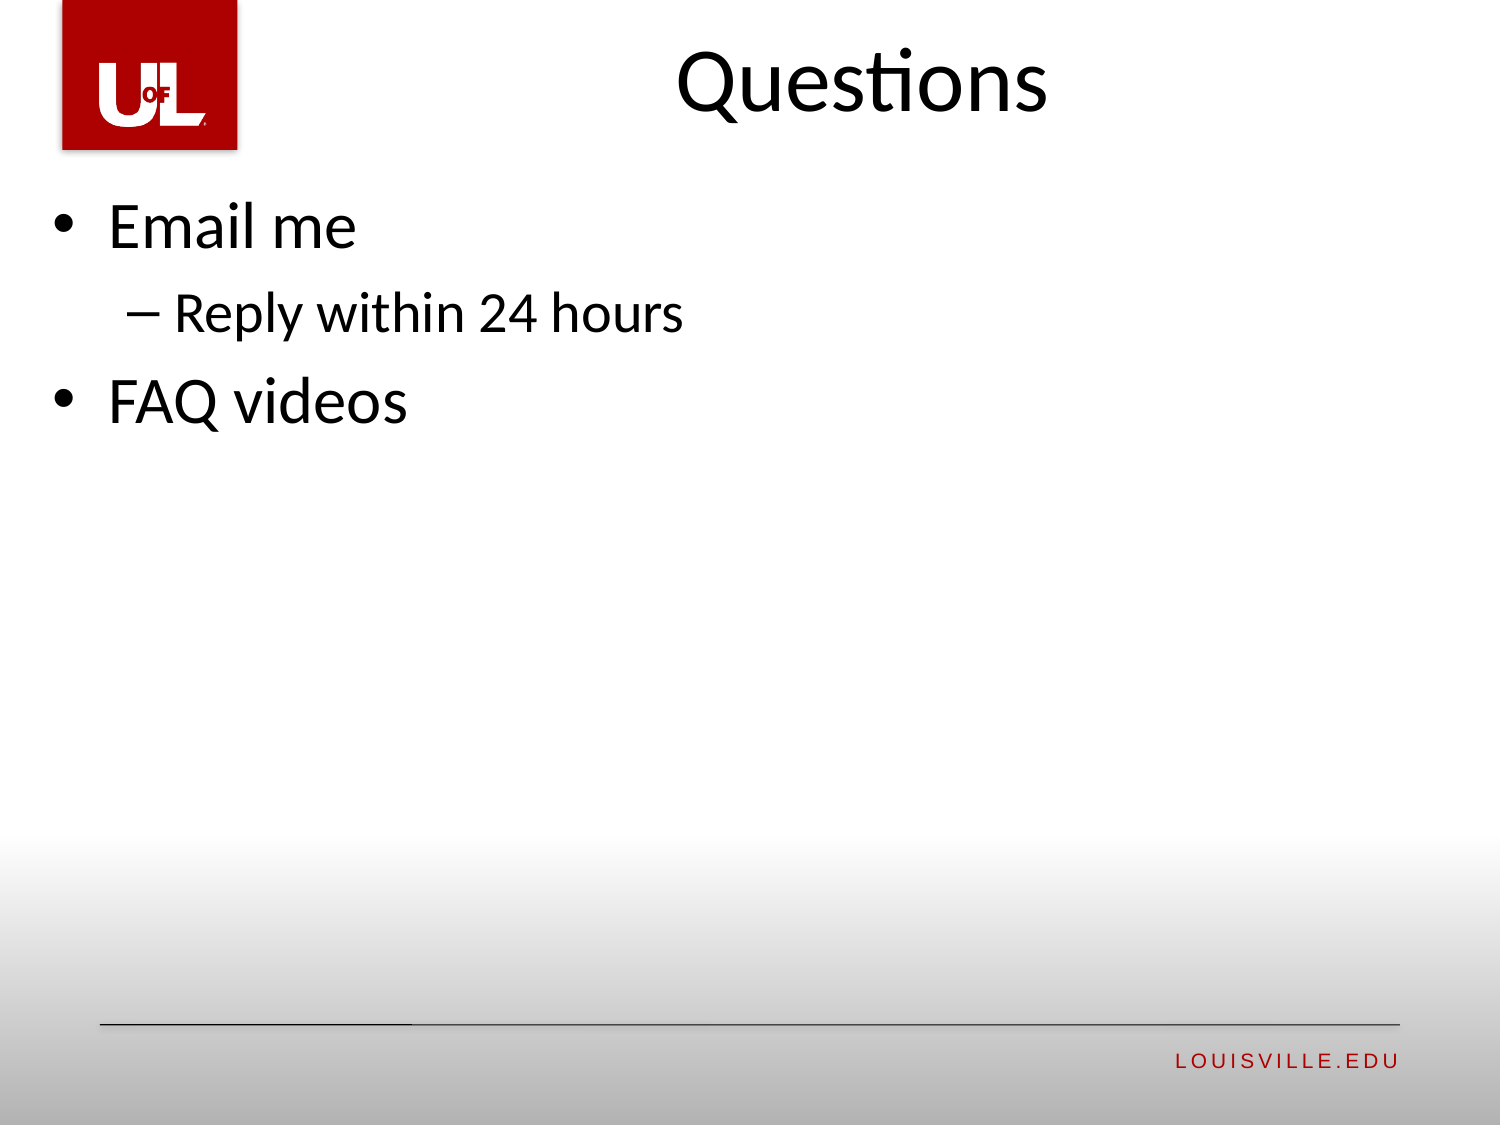

# Questions
Email me
Reply within 24 hours
FAQ videos